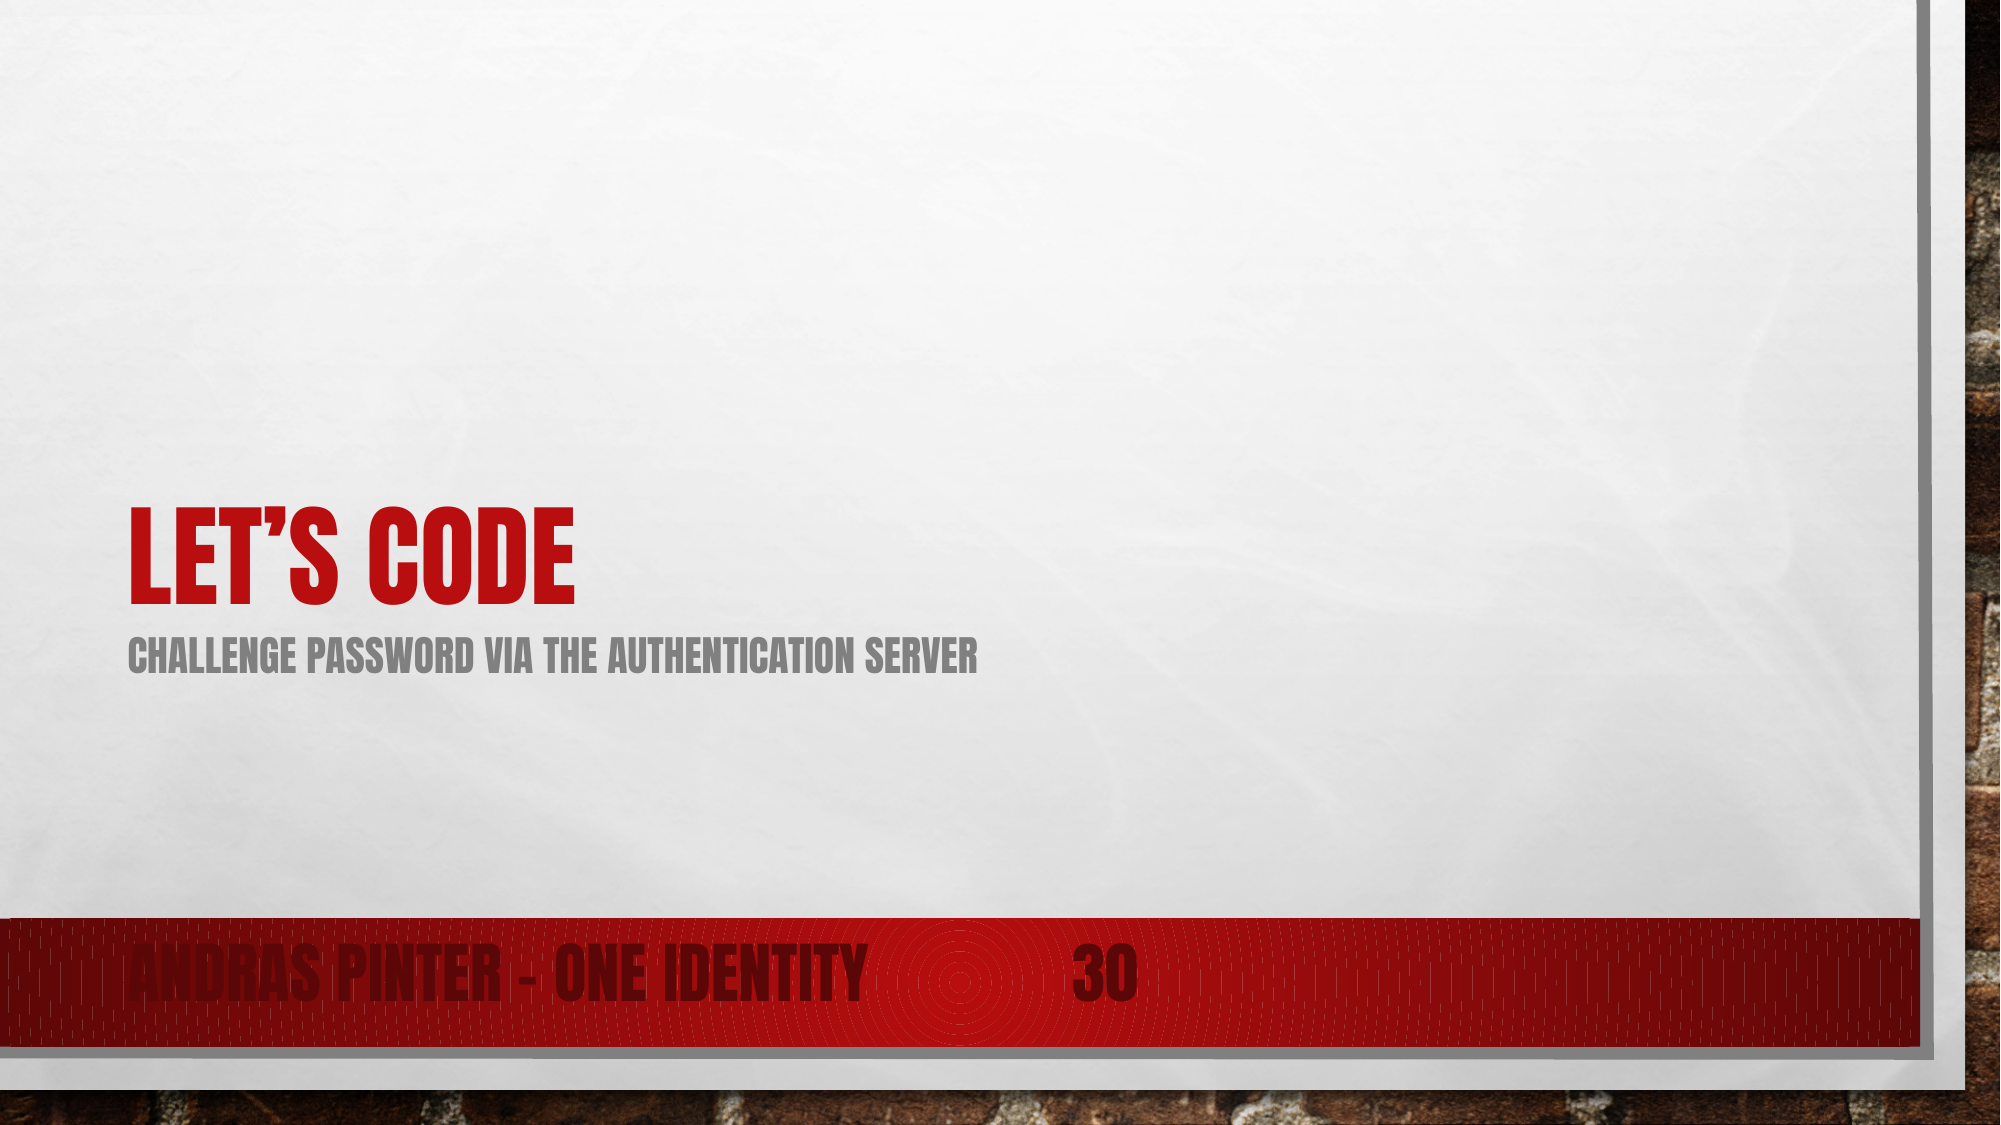

# Let’s code
ChallEnge password via the authentication server
Andras Pinter - One Identity
30